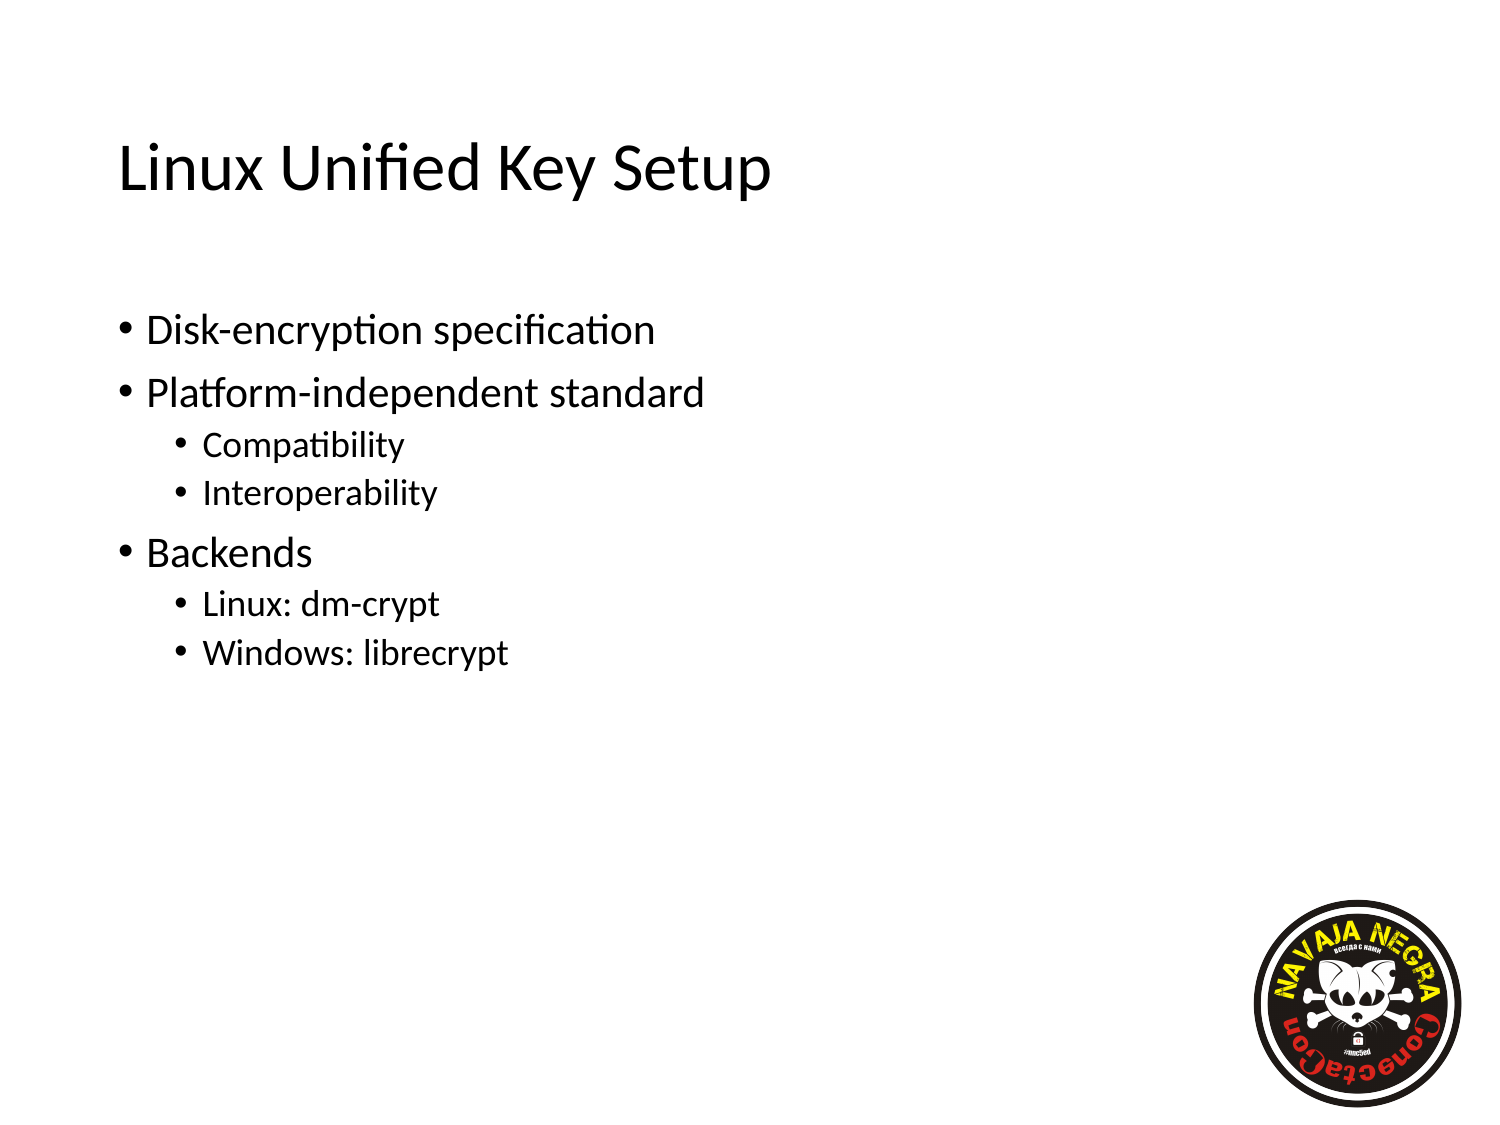

# Linux Unified Key Setup
Disk-encryption specification
Platform-independent standard
Compatibility
Interoperability
Backends
Linux: dm-crypt
Windows: librecrypt